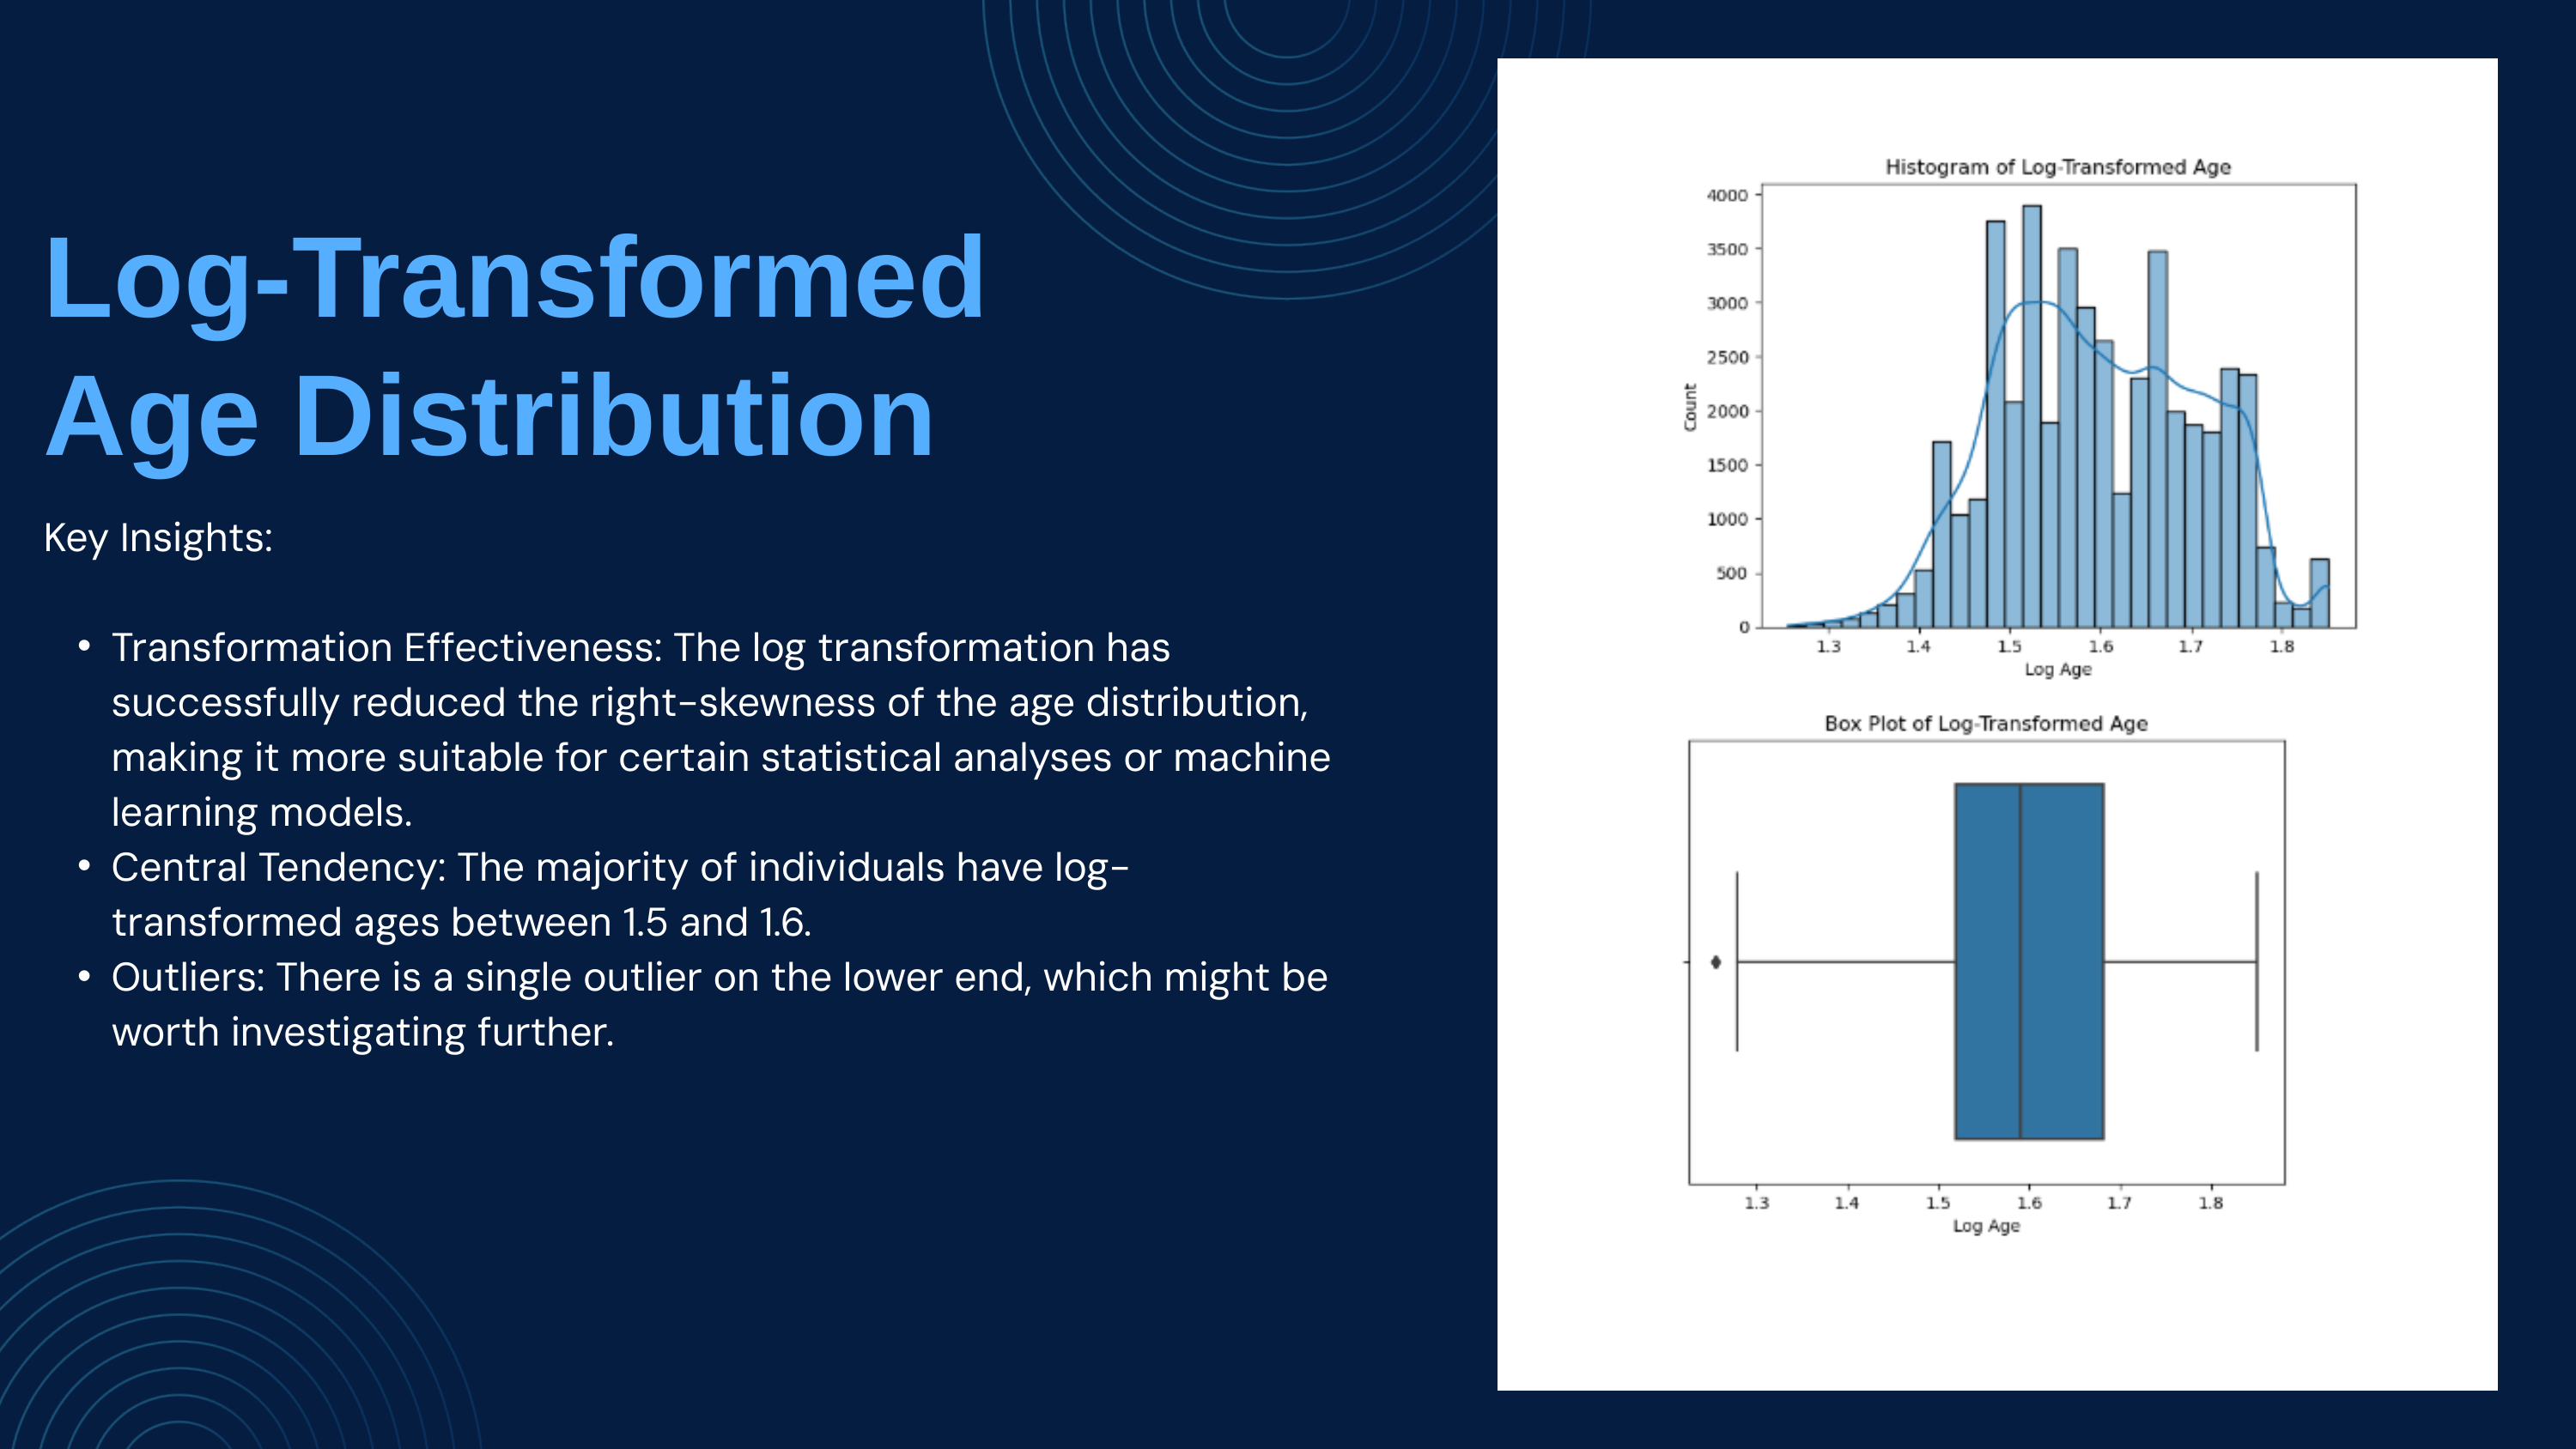

Log-Transformed Age Distribution
Key Insights:

Transformation Effectiveness: The log transformation has successfully reduced the right-skewness of the age distribution, making it more suitable for certain statistical analyses or machine learning models.
Central Tendency: The majority of individuals have log-transformed ages between 1.5 and 1.6.
Outliers: There is a single outlier on the lower end, which might be worth investigating further.